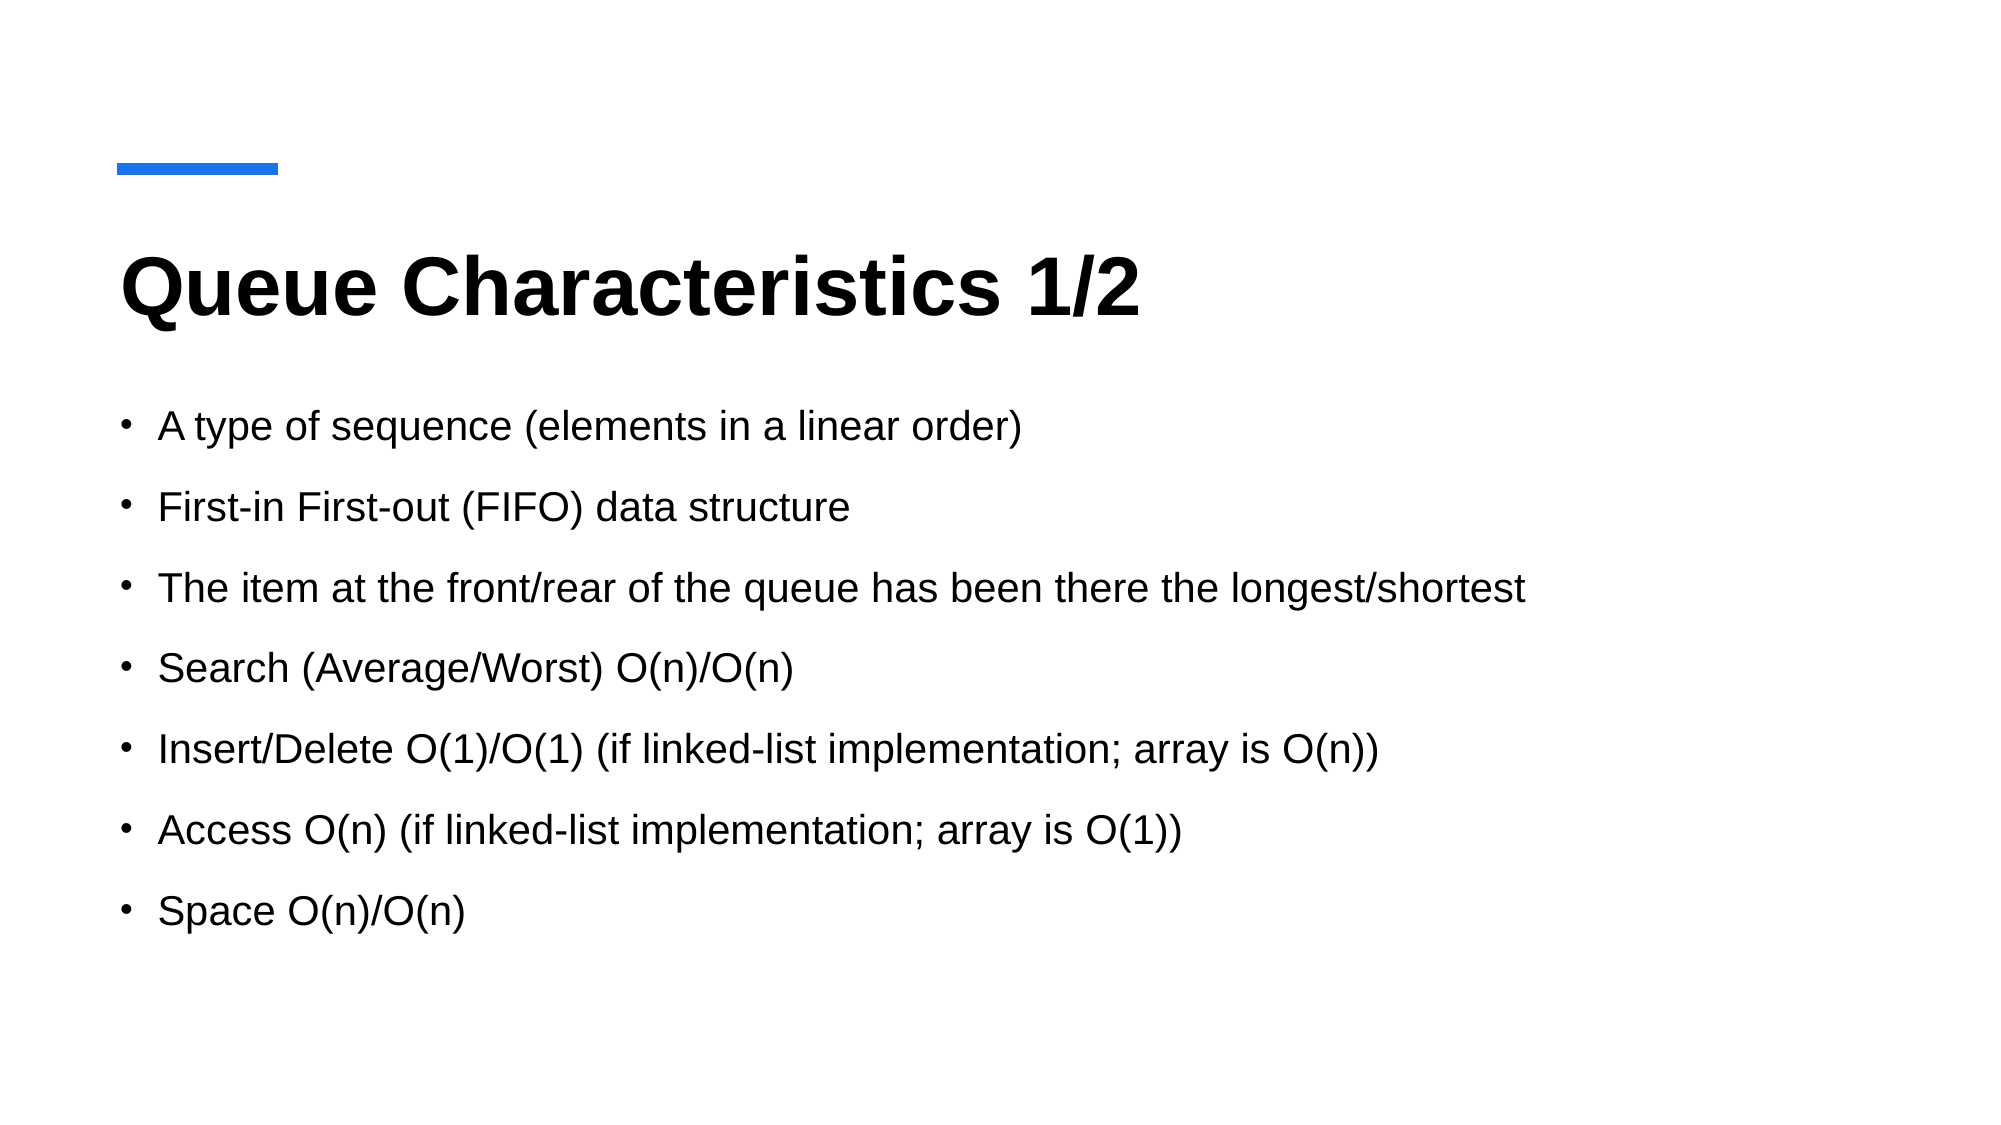

# Queue Characteristics 1/2
A type of sequence (elements in a linear order)
First-in First-out (FIFO) data structure
The item at the front/rear of the queue has been there the longest/shortest
Search (Average/Worst) O(n)/O(n)
Insert/Delete O(1)/O(1) (if linked-list implementation; array is O(n))
Access O(n) (if linked-list implementation; array is O(1))
Space O(n)/O(n)